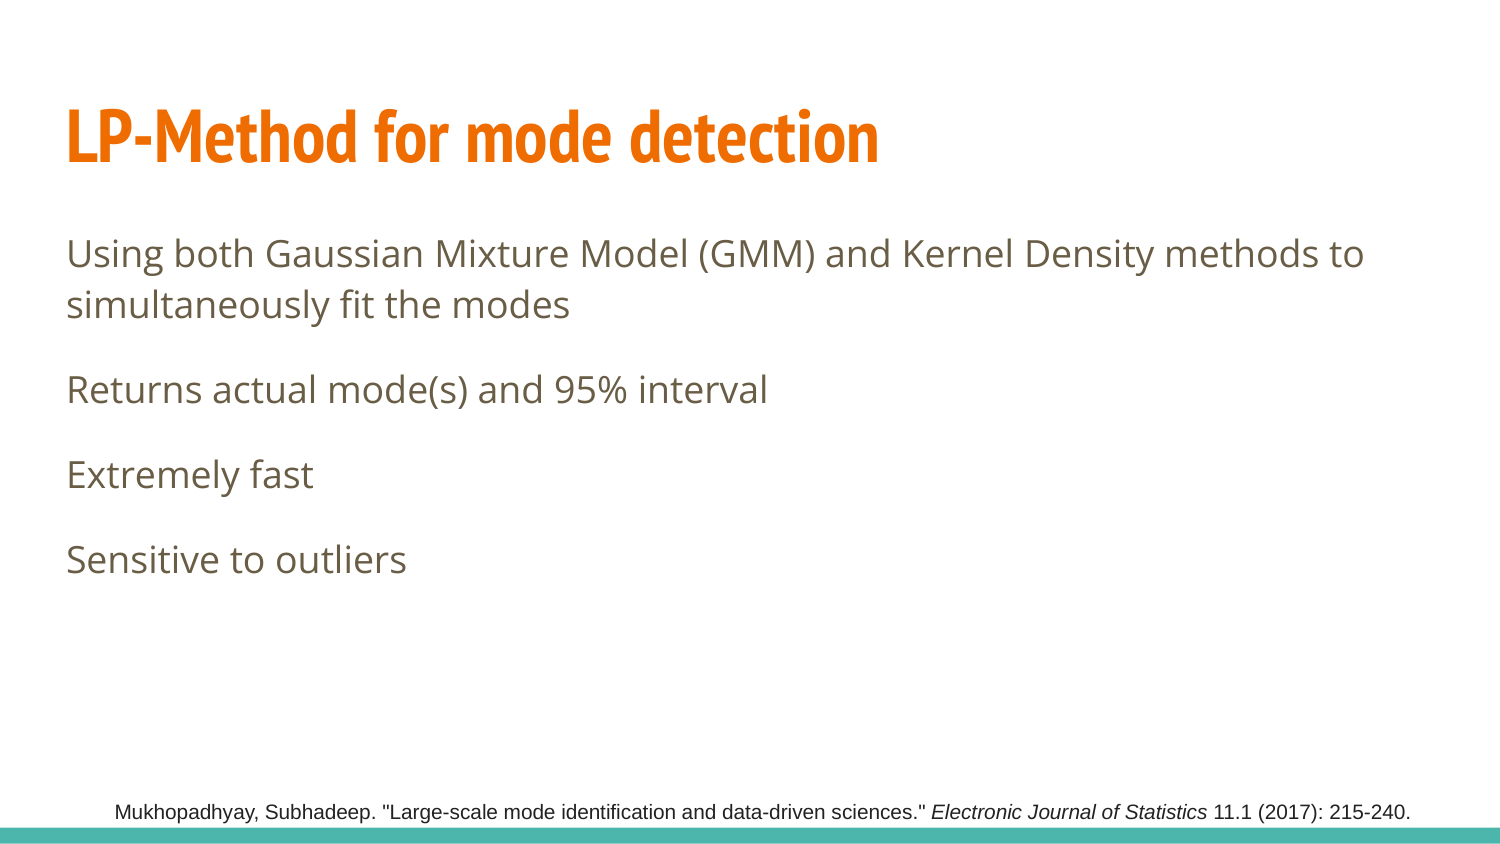

# LP-Method for mode detection
Using both Gaussian Mixture Model (GMM) and Kernel Density methods to simultaneously fit the modes
Returns actual mode(s) and 95% interval
Extremely fast
Sensitive to outliers

Mukhopadhyay, Subhadeep. "Large-scale mode identification and data-driven sciences." Electronic Journal of Statistics 11.1 (2017): 215-240.